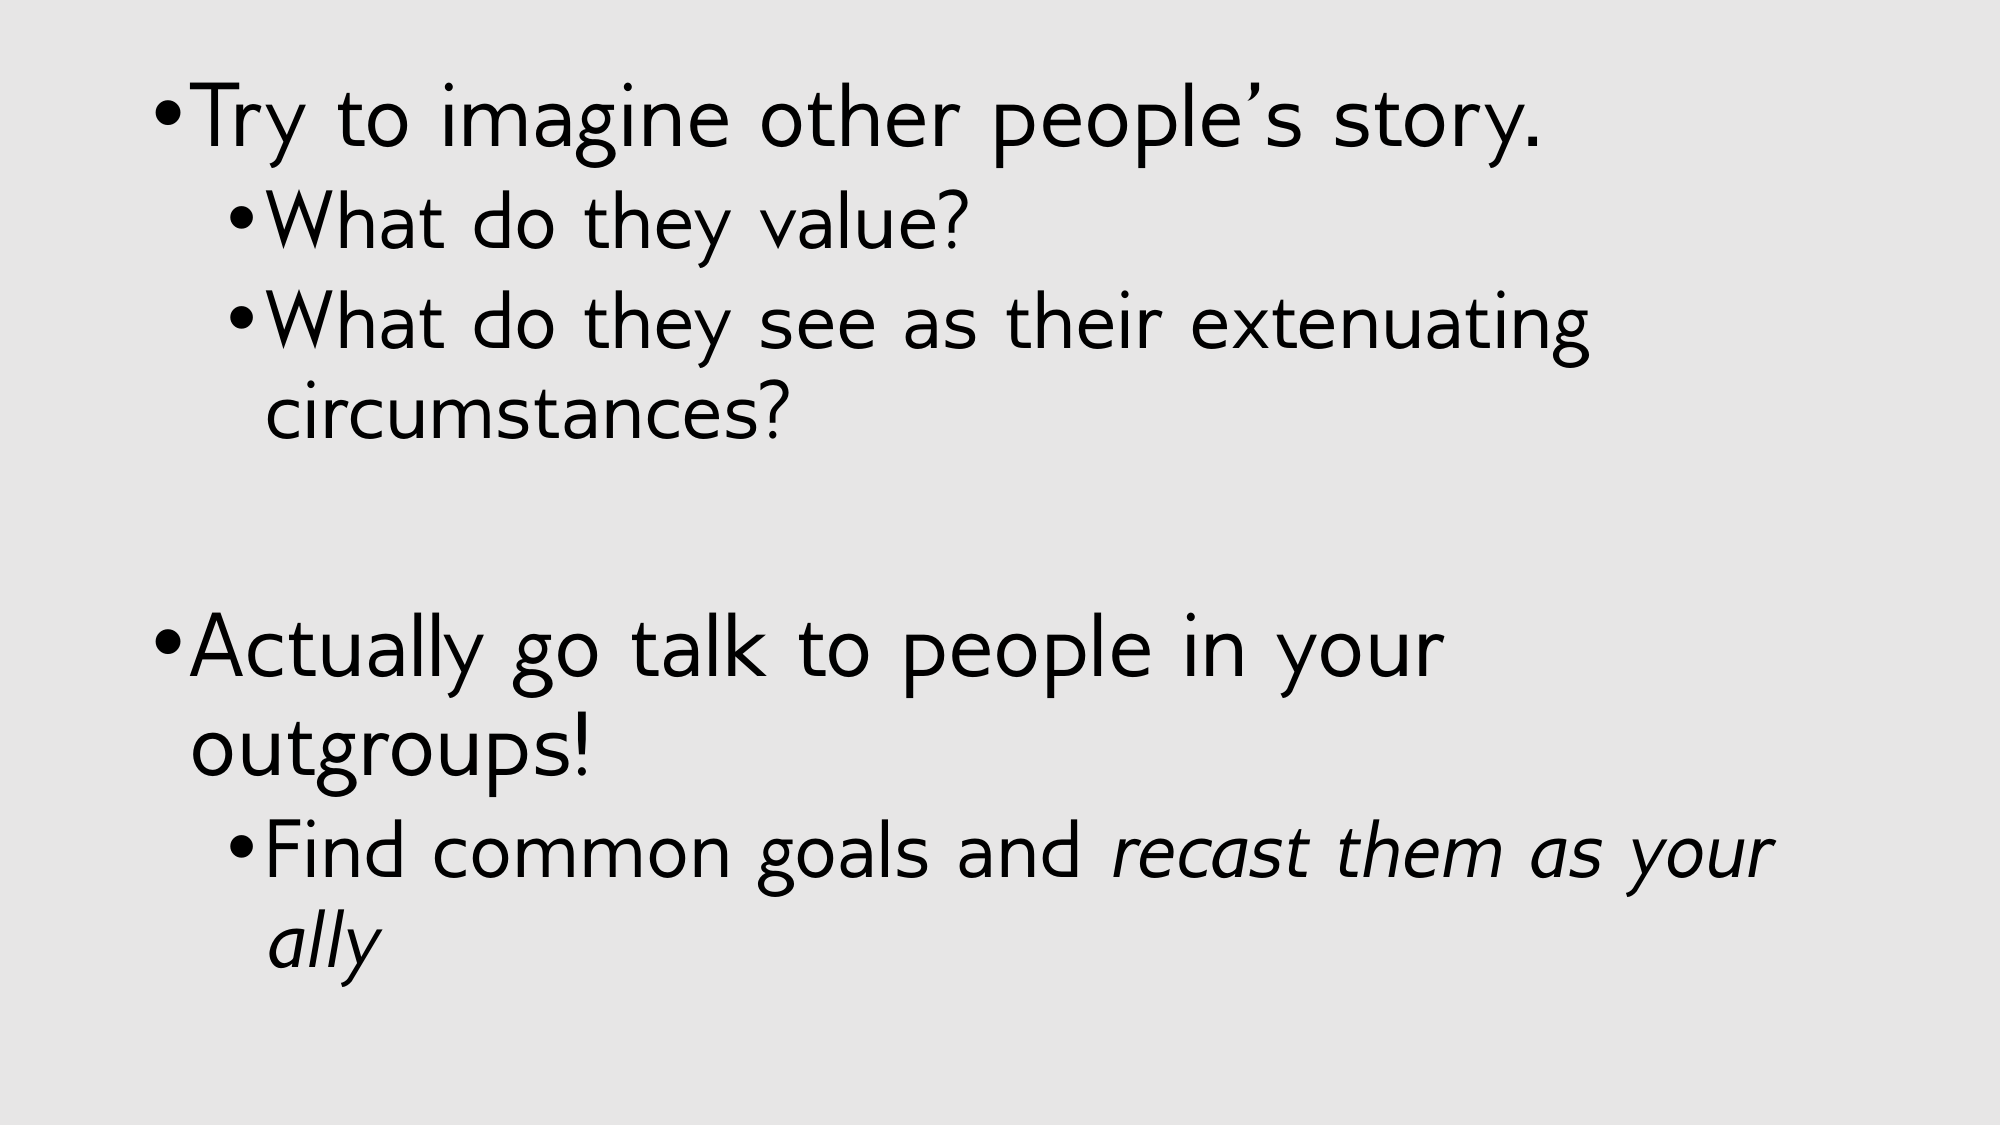

Try to imagine other people’s story.
What do they value?
What do they see as their extenuating circumstances?

Actually go talk to people in your outgroups!
Find common goals and recast them as your ally